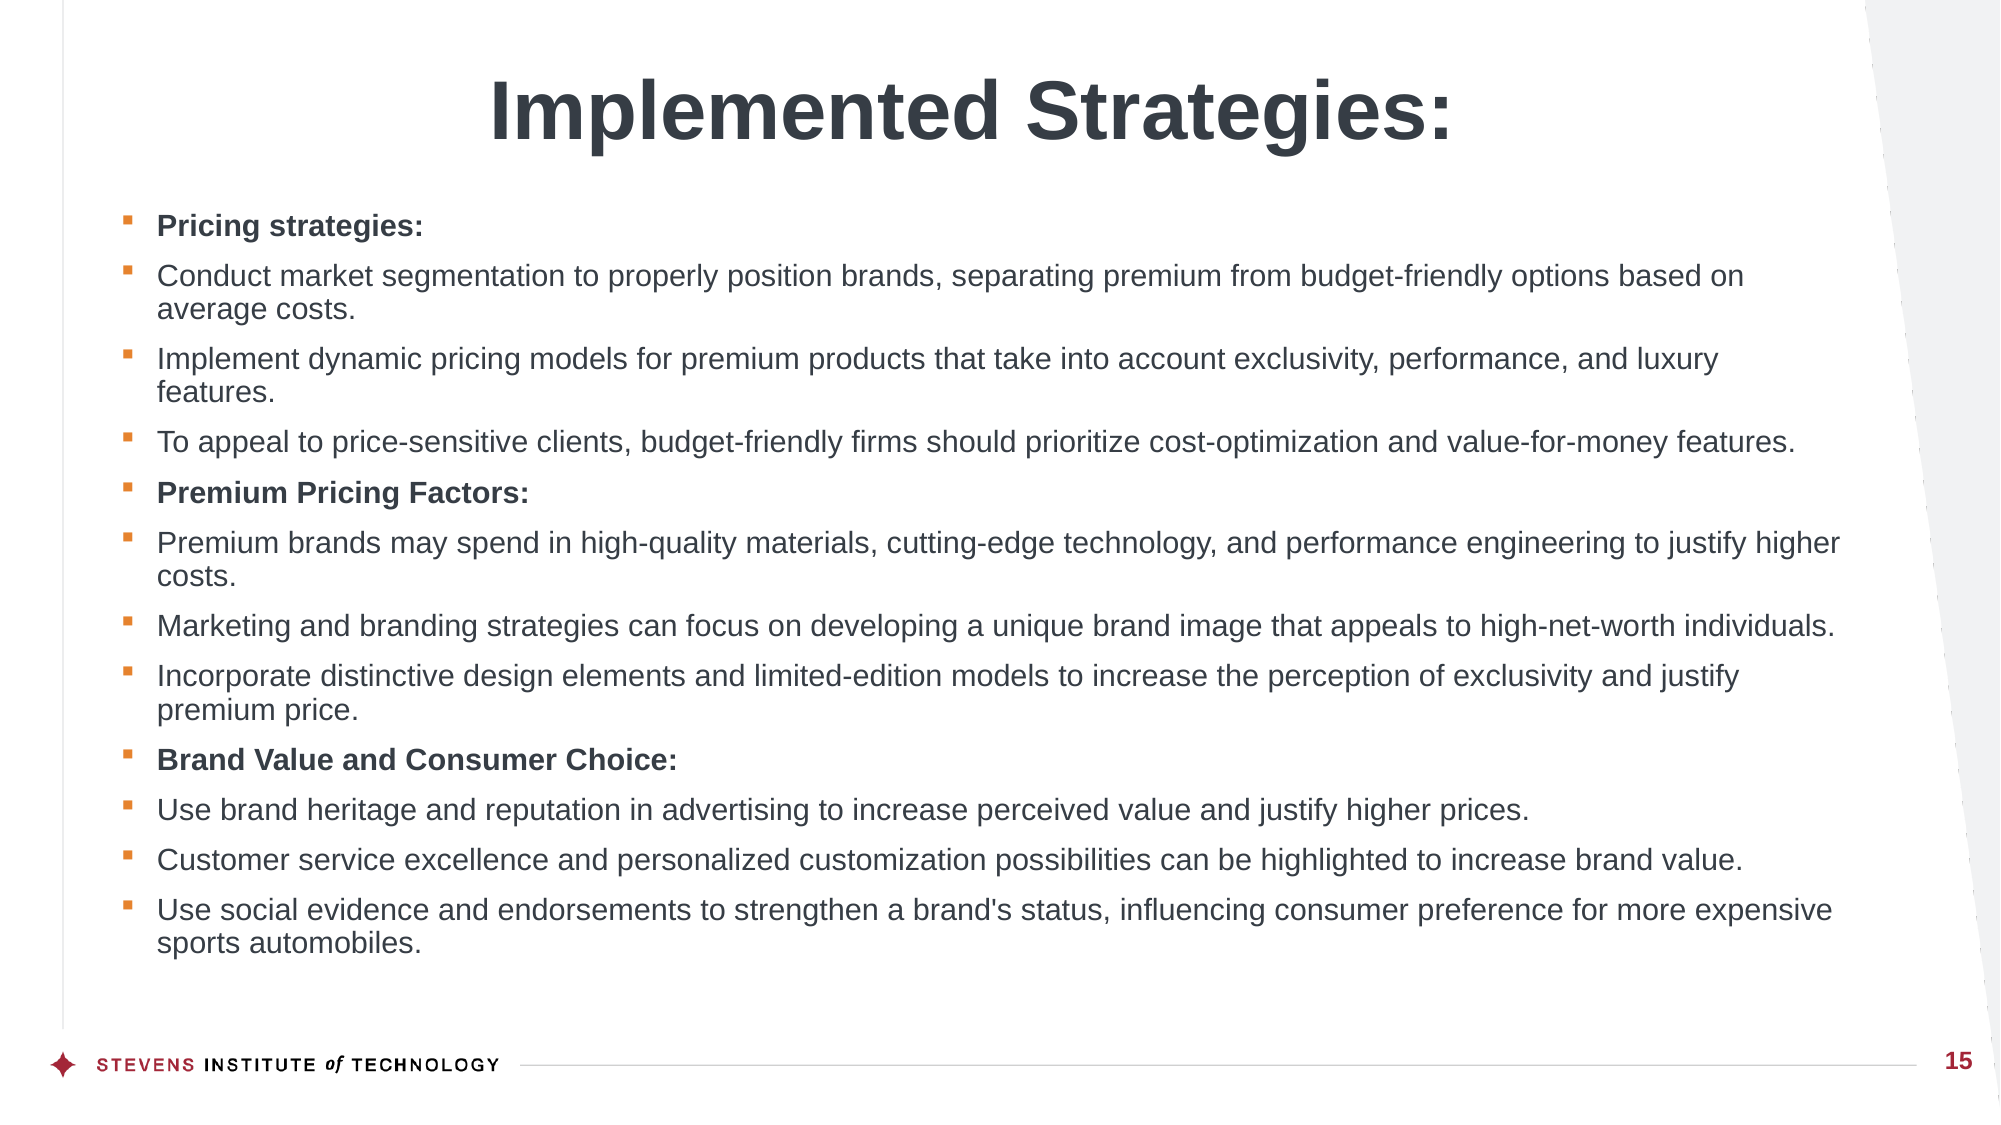

# Implemented Strategies:
Pricing strategies:
Conduct market segmentation to properly position brands, separating premium from budget-friendly options based on average costs.
Implement dynamic pricing models for premium products that take into account exclusivity, performance, and luxury features.
To appeal to price-sensitive clients, budget-friendly firms should prioritize cost-optimization and value-for-money features.
Premium Pricing Factors:
Premium brands may spend in high-quality materials, cutting-edge technology, and performance engineering to justify higher costs.
Marketing and branding strategies can focus on developing a unique brand image that appeals to high-net-worth individuals.
Incorporate distinctive design elements and limited-edition models to increase the perception of exclusivity and justify premium price.
Brand Value and Consumer Choice:
Use brand heritage and reputation in advertising to increase perceived value and justify higher prices.
Customer service excellence and personalized customization possibilities can be highlighted to increase brand value.
Use social evidence and endorsements to strengthen a brand's status, influencing consumer preference for more expensive sports automobiles.

15